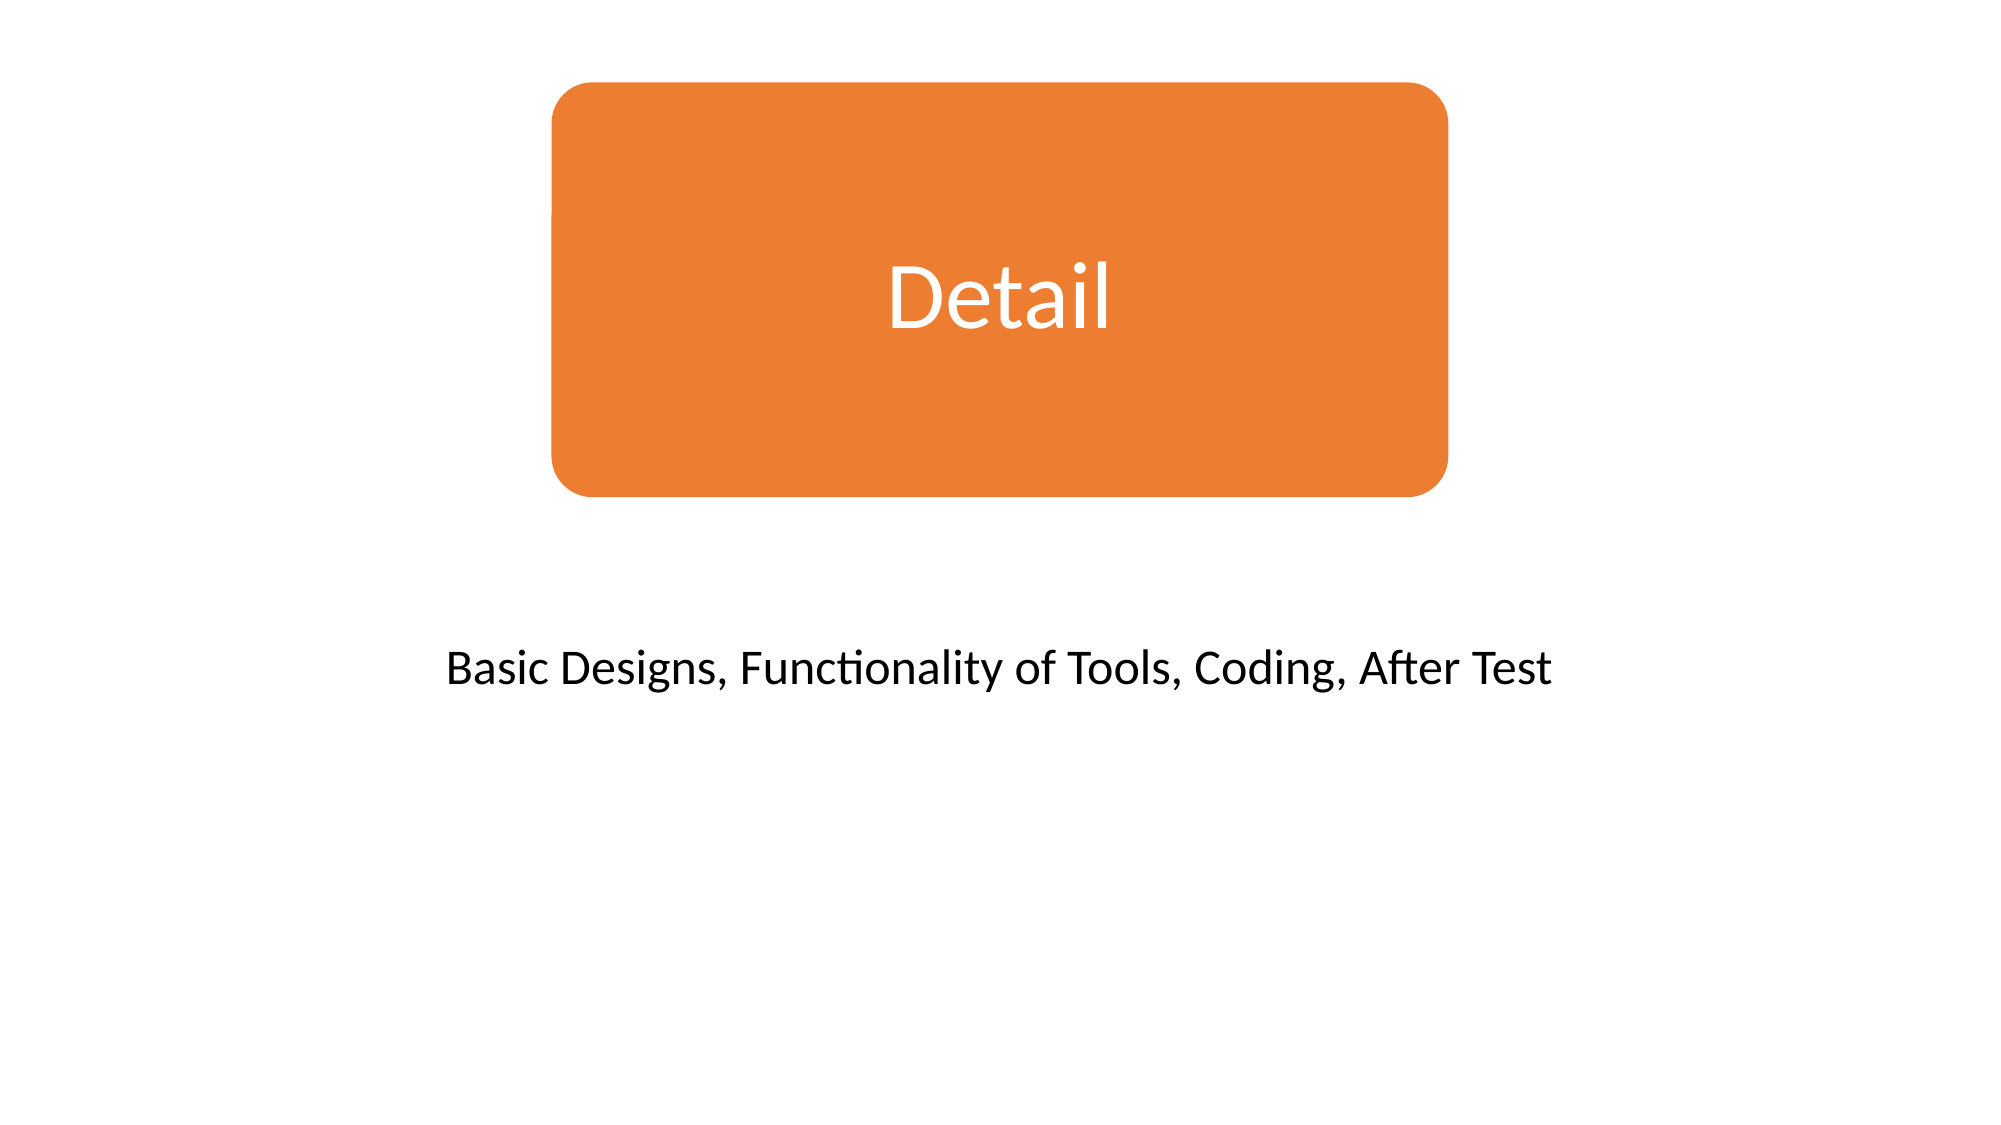

Detail
Basic Designs, Functionality of Tools, Coding, After Test